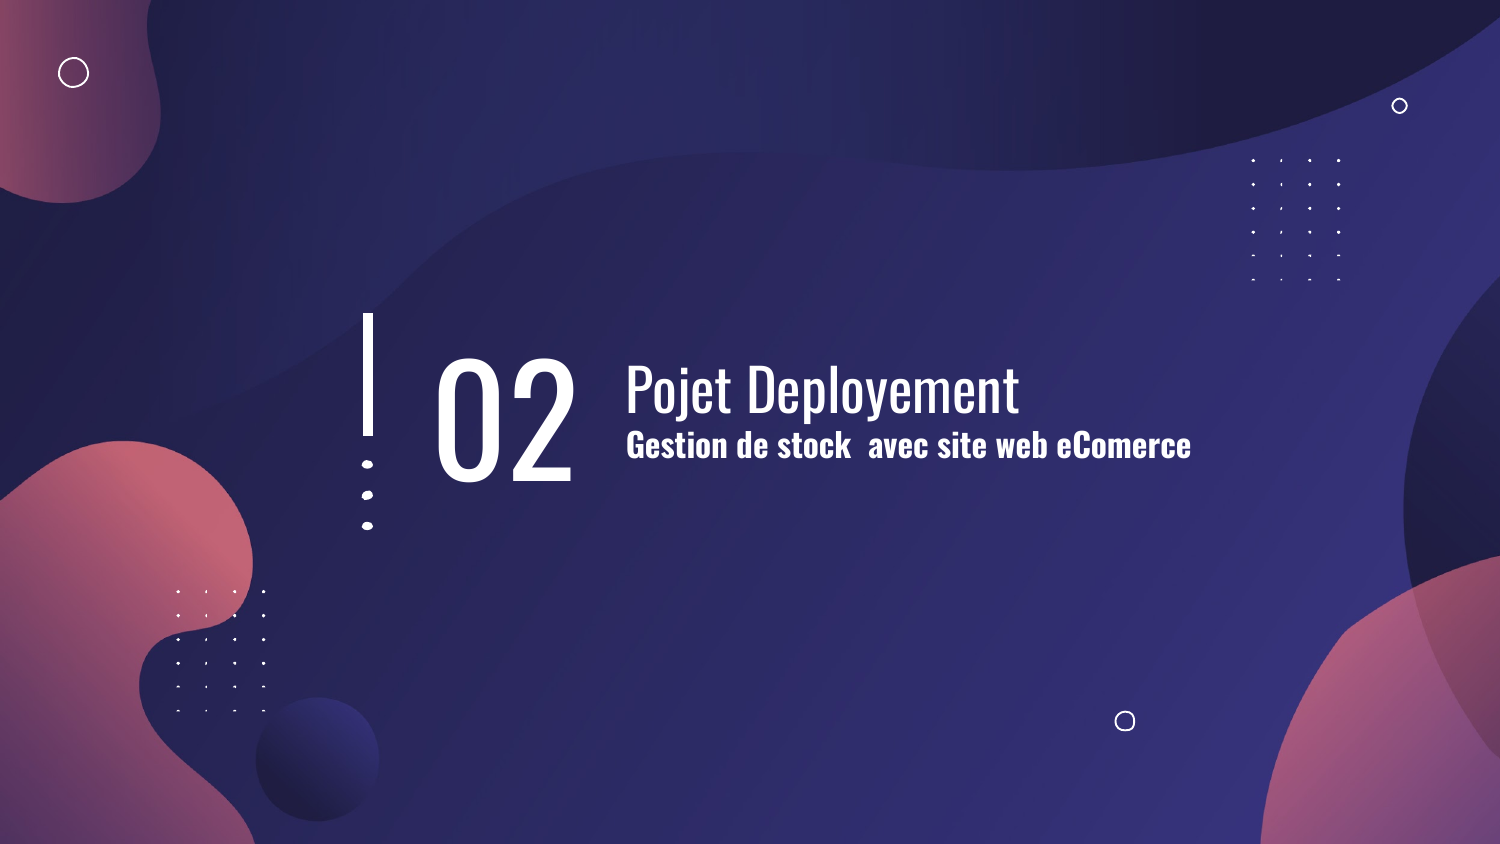

# 02
Pojet Deployement
Gestion de stock  avec site web eComerce